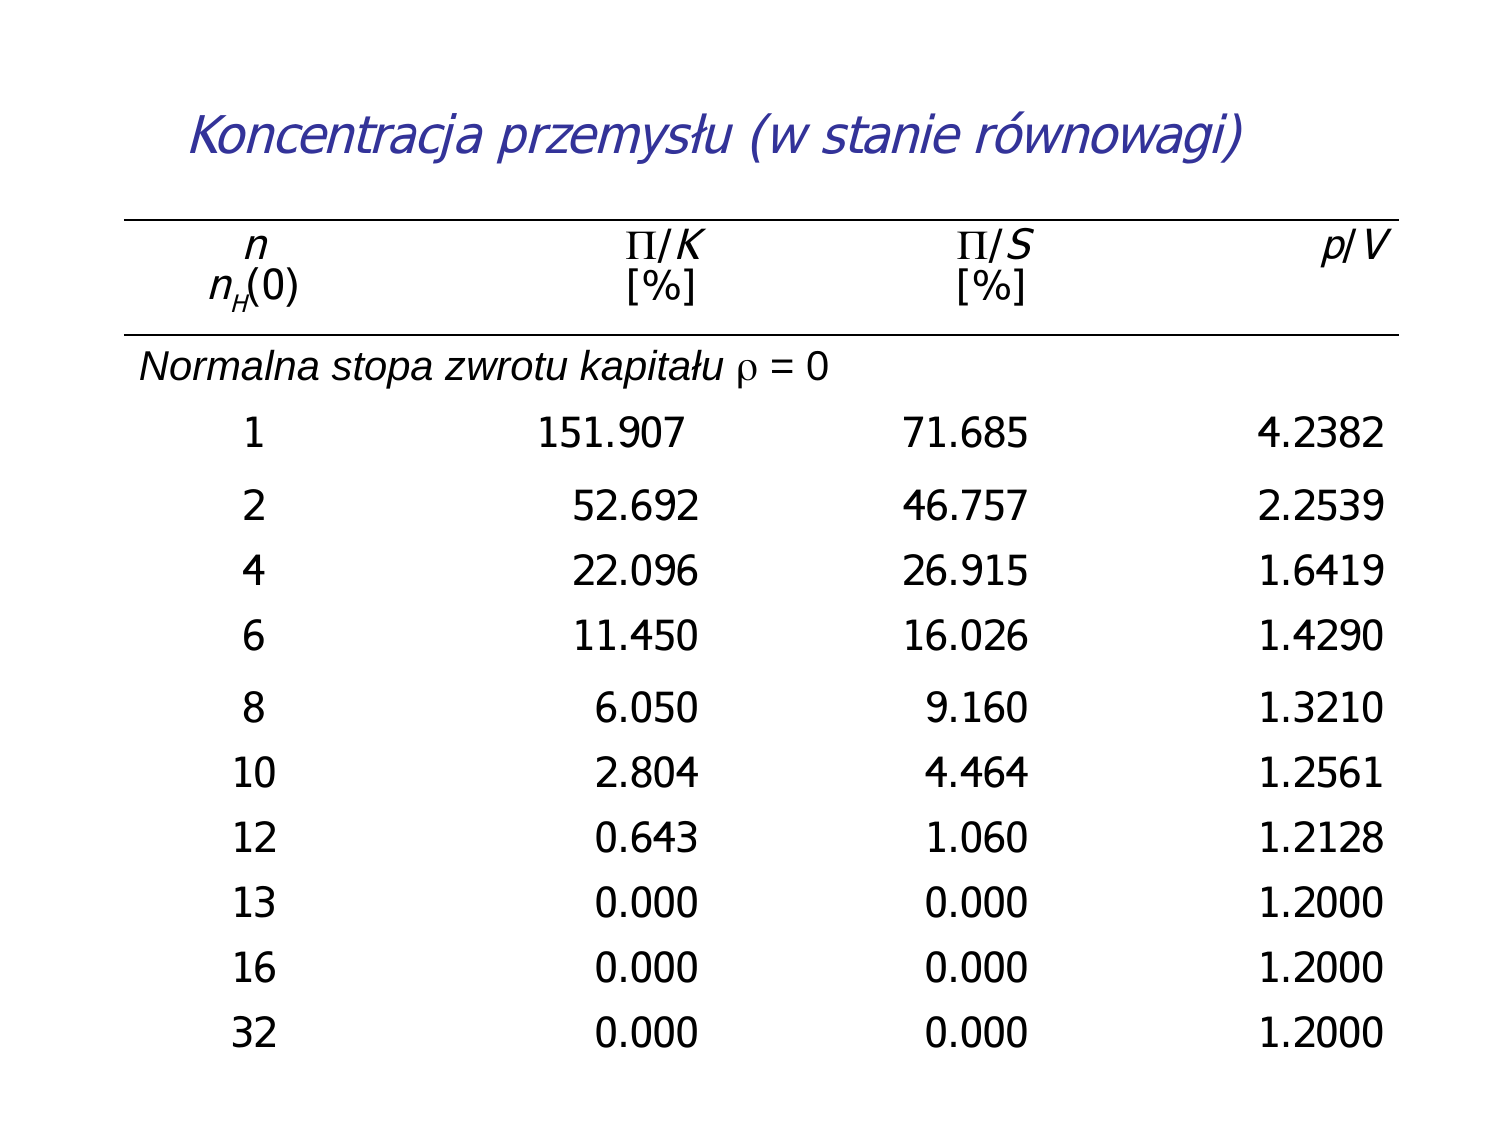

# Koncentracja przemysłu (w stanie równowagi)
| n nH(0) | Π/K [%] | Π/S [%] | p/V |
| --- | --- | --- | --- |
| Normalna stopa zwrotu kapitału ρ = 0 |  |  |  |
| 1 | 151.907 | 71.685 | 4.2382 |
| 2 | 52.692 | 46.757 | 2.2539 |
| 4 | 22.096 | 26.915 | 1.6419 |
| 6 | 11.450 | 16.026 | 1.4290 |
| 8 | 6.050 | 9.160 | 1.3210 |
| 10 | 2.804 | 4.464 | 1.2561 |
| 12 | 0.643 | 1.060 | 1.2128 |
| 13 | 0.000 | 0.000 | 1.2000 |
| 16 | 0.000 | 0.000 | 1.2000 |
| 32 | 0.000 | 0.000 | 1.2000 |